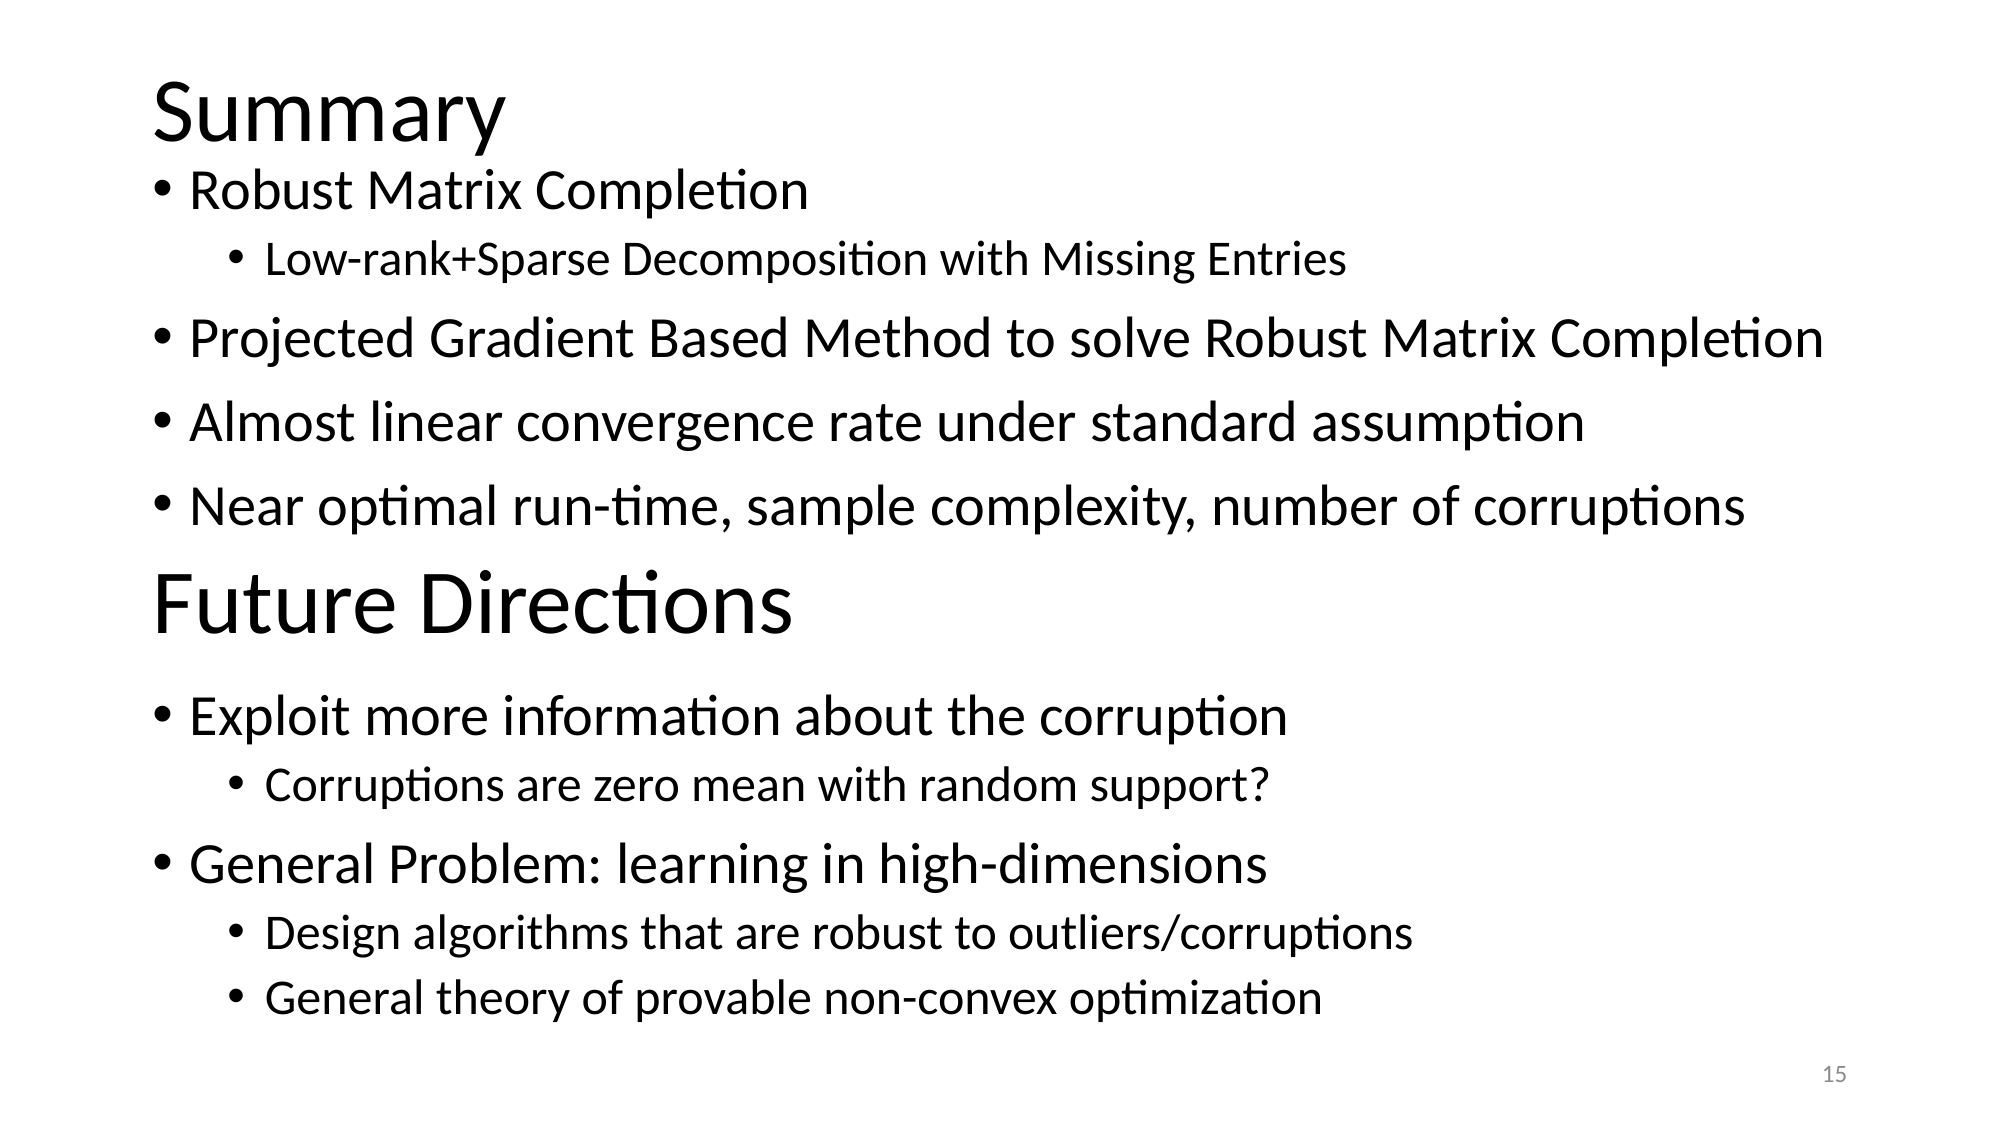

# Summary
Robust Matrix Completion
Low-rank+Sparse Decomposition with Missing Entries
Projected Gradient Based Method to solve Robust Matrix Completion
Almost linear convergence rate under standard assumption
Near optimal run-time, sample complexity, number of corruptions
Future Directions
Exploit more information about the corruption
Corruptions are zero mean with random support?
General Problem: learning in high-dimensions
Design algorithms that are robust to outliers/corruptions
General theory of provable non-convex optimization
15